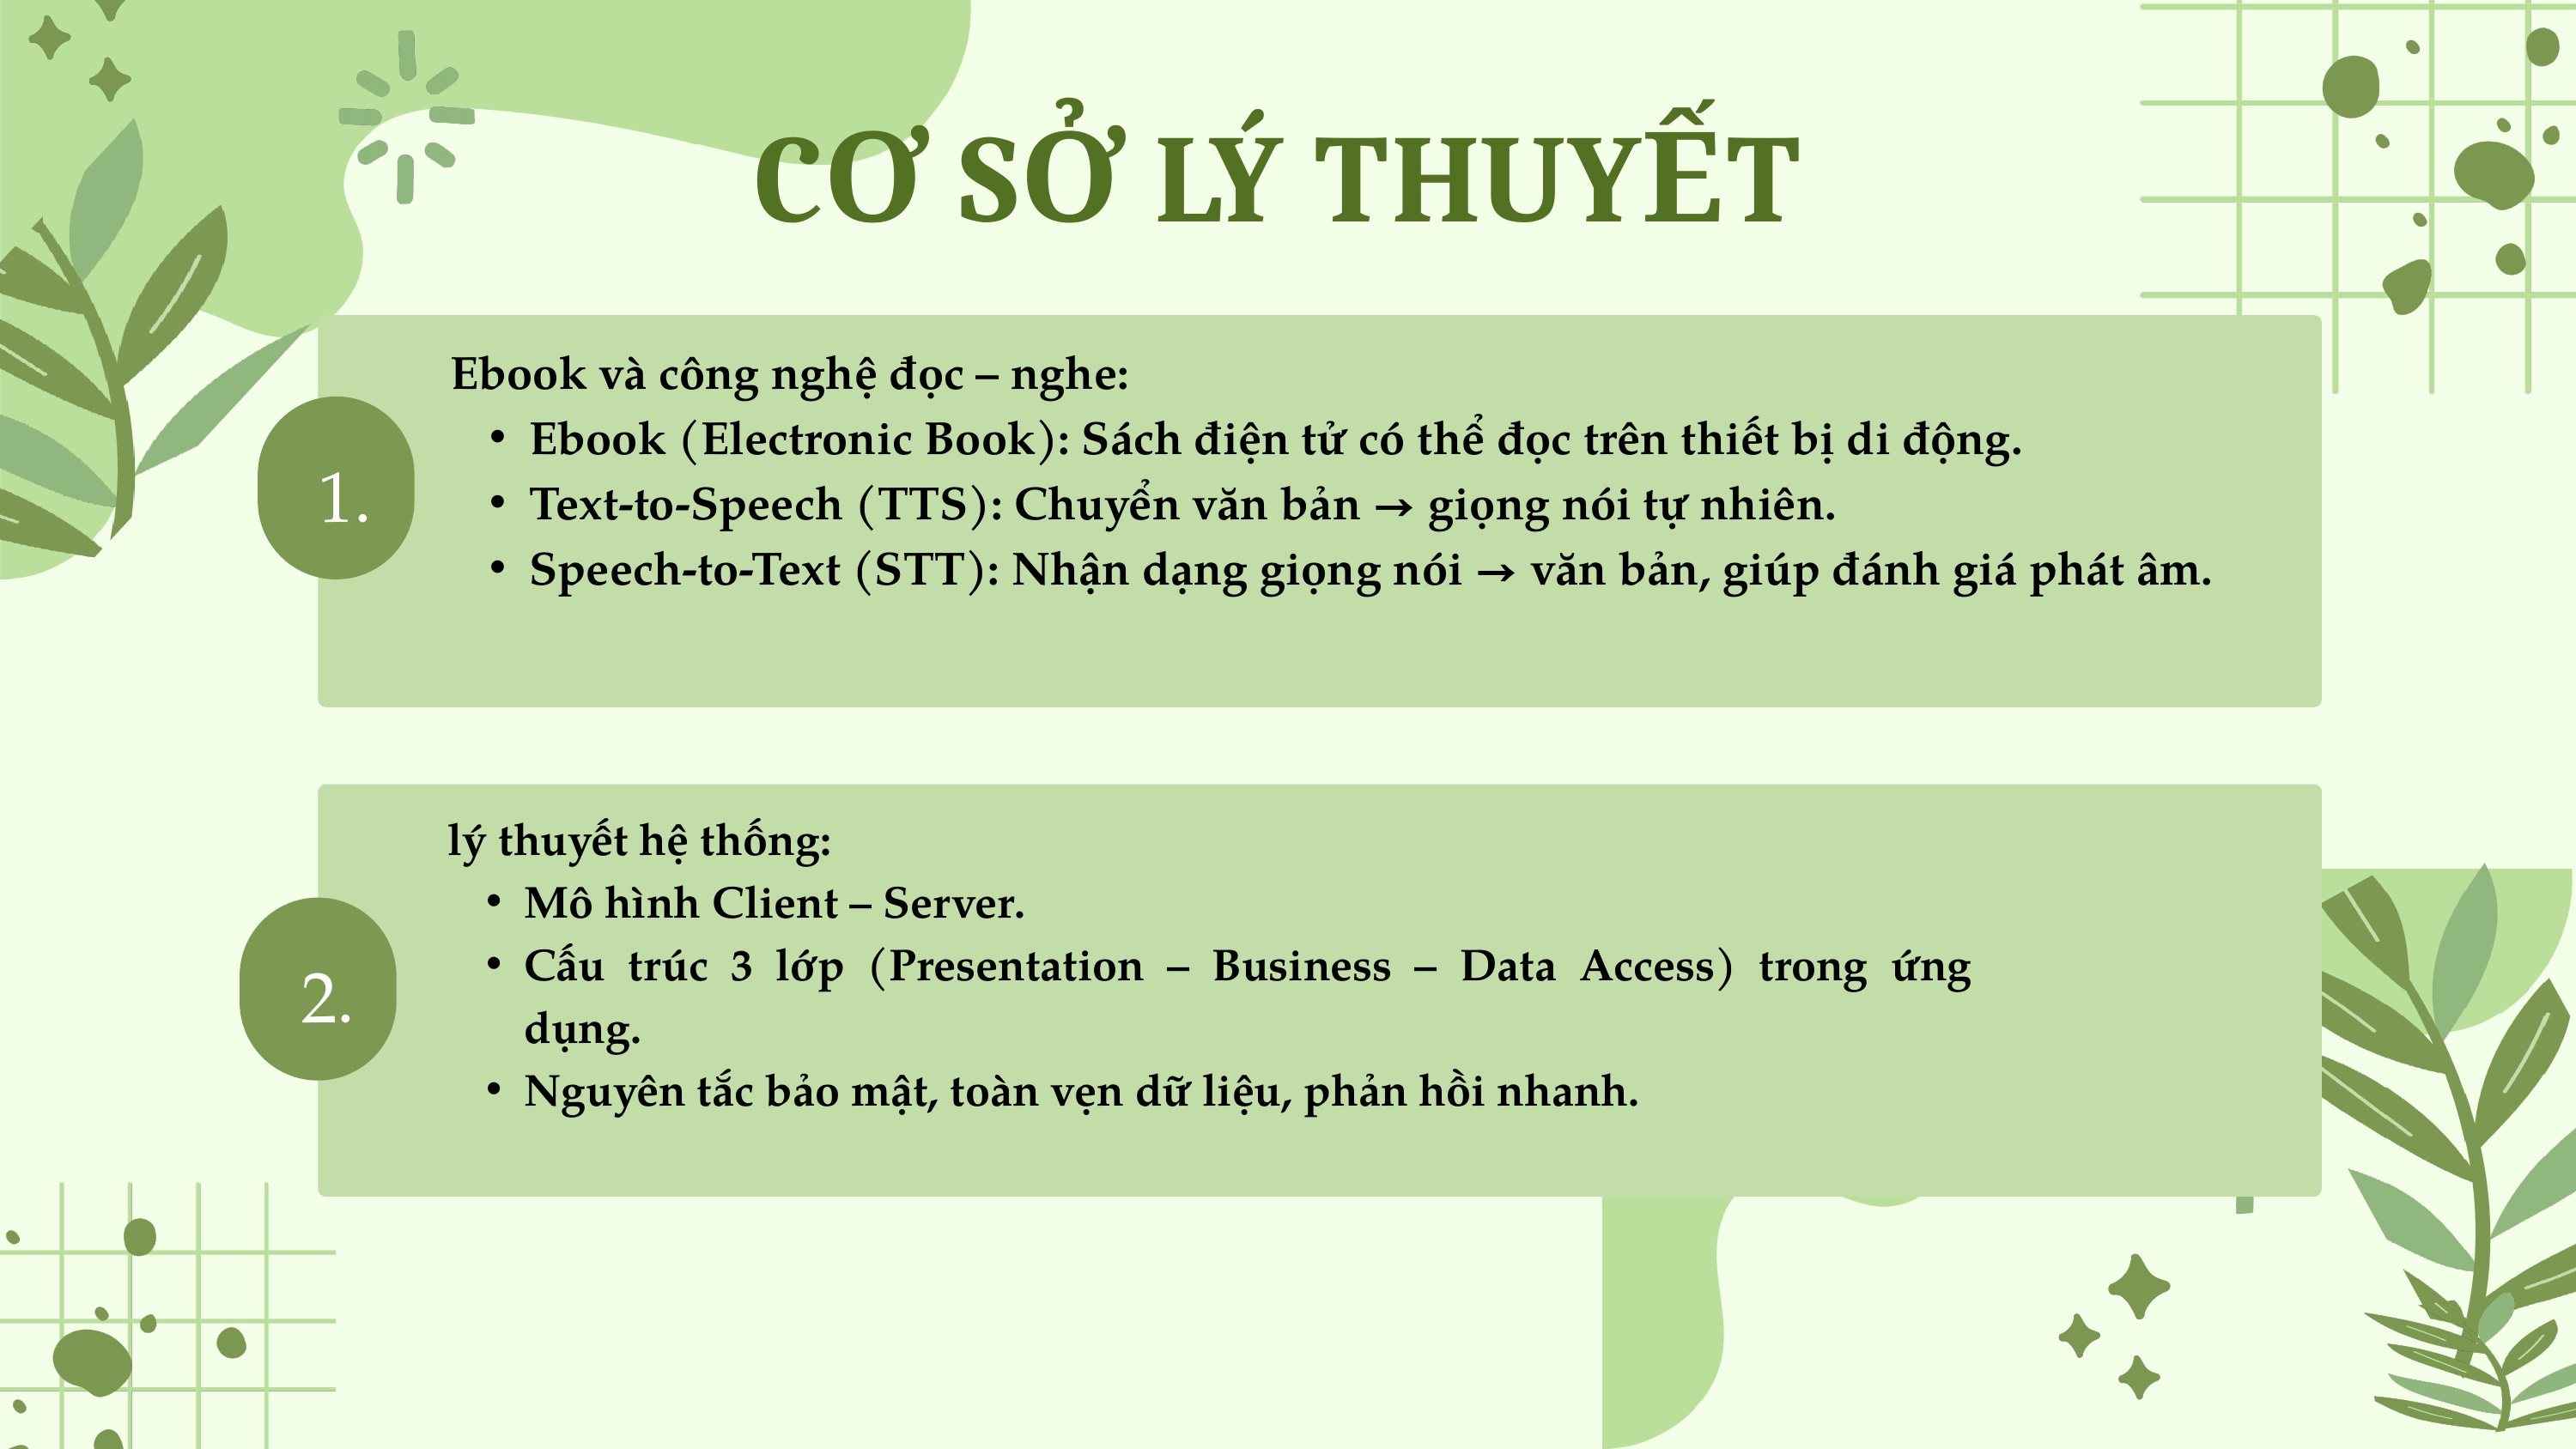

CƠ SỞ LÝ THUYẾT

Ebook và công nghệ đọc – nghe:
Ebook (Electronic Book): Sách điện tử có thể đọc trên thiết bị di động.
Text-to-Speech (TTS): Chuyển văn bản → giọng nói tự nhiên.
Speech-to-Text (STT): Nhận dạng giọng nói → văn bản, giúp đánh giá phát âm.

1.

lý thuyết hệ thống:
Mô hình Client – Server.
Cấu trúc 3 lớp (Presentation – Business – Data Access) trong ứng dụng.
Nguyên tắc bảo mật, toàn vẹn dữ liệu, phản hồi nhanh.

2.